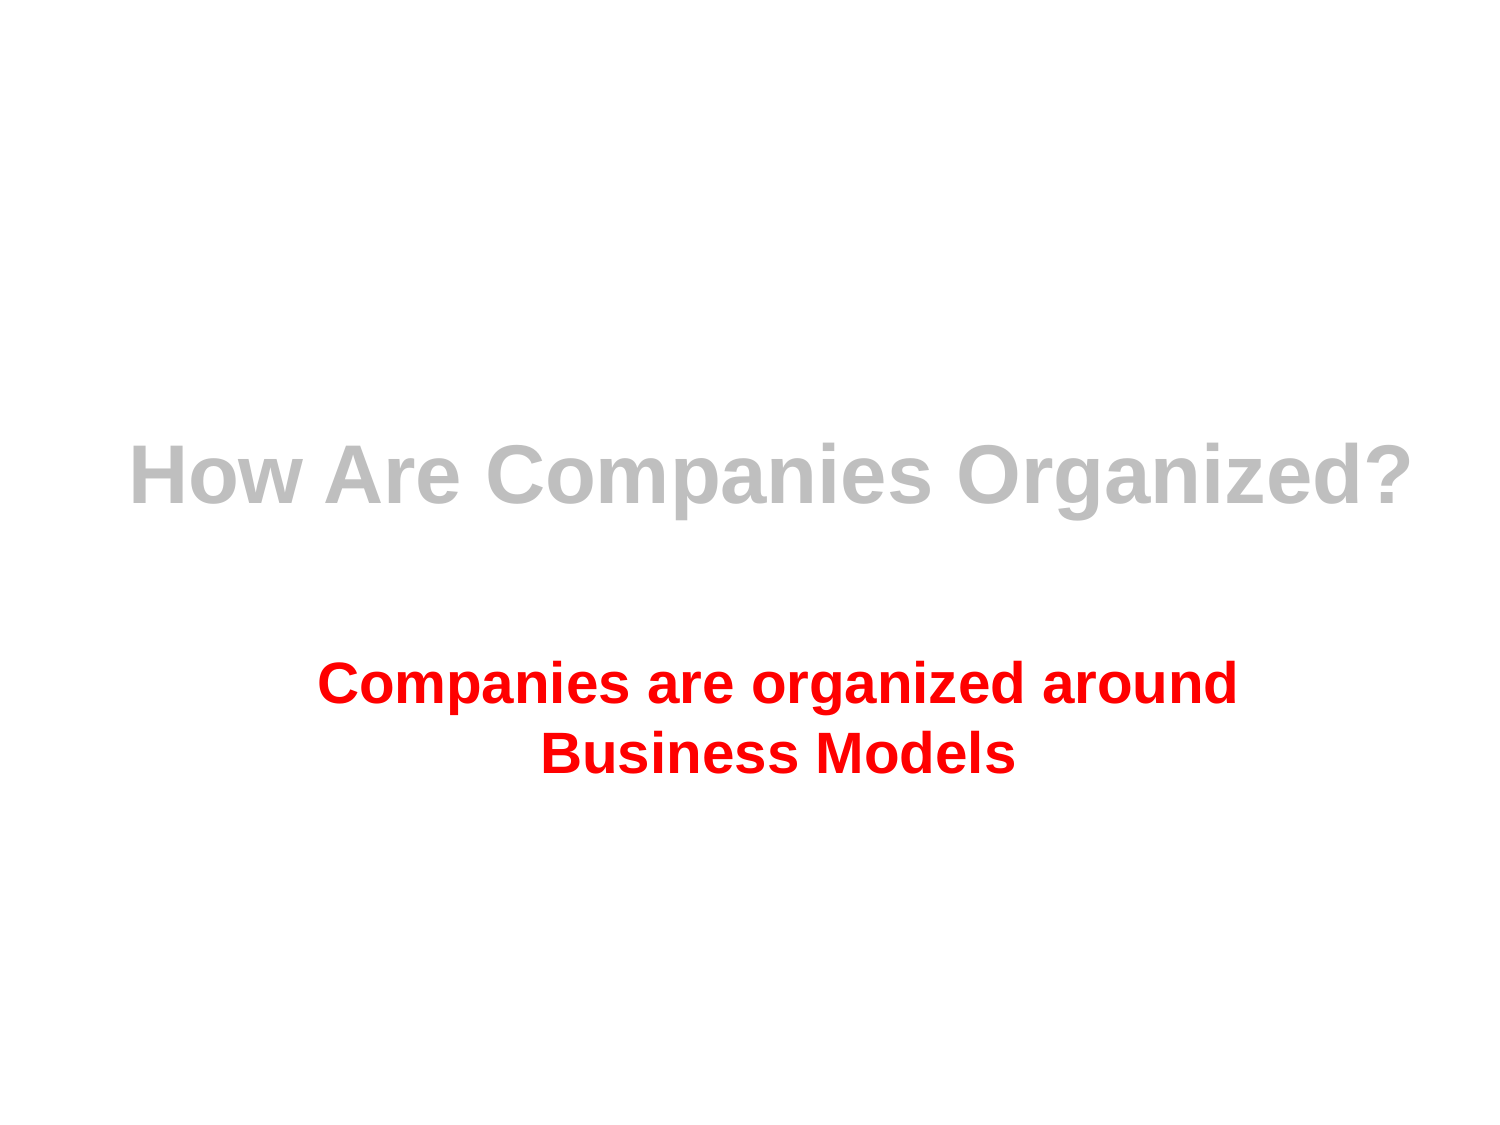

# How Are Companies Organized?
Companies are organized around Business Models